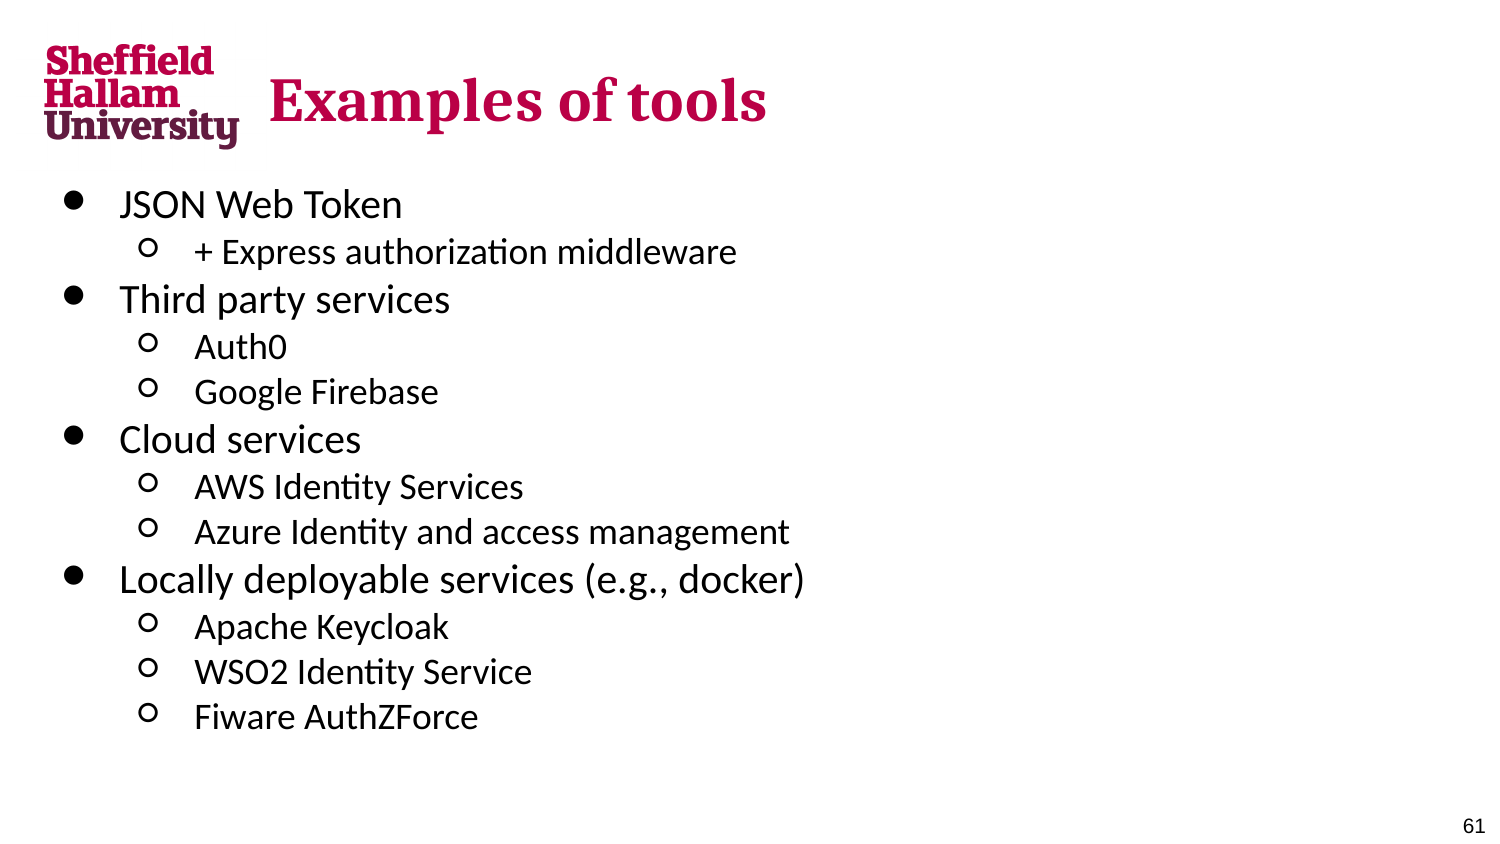

# Examples of tools
JSON Web Token
+ Express authorization middleware
Third party services
Auth0
Google Firebase
Cloud services
AWS Identity Services
Azure Identity and access management
Locally deployable services (e.g., docker)
Apache Keycloak
WSO2 Identity Service
Fiware AuthZForce

61